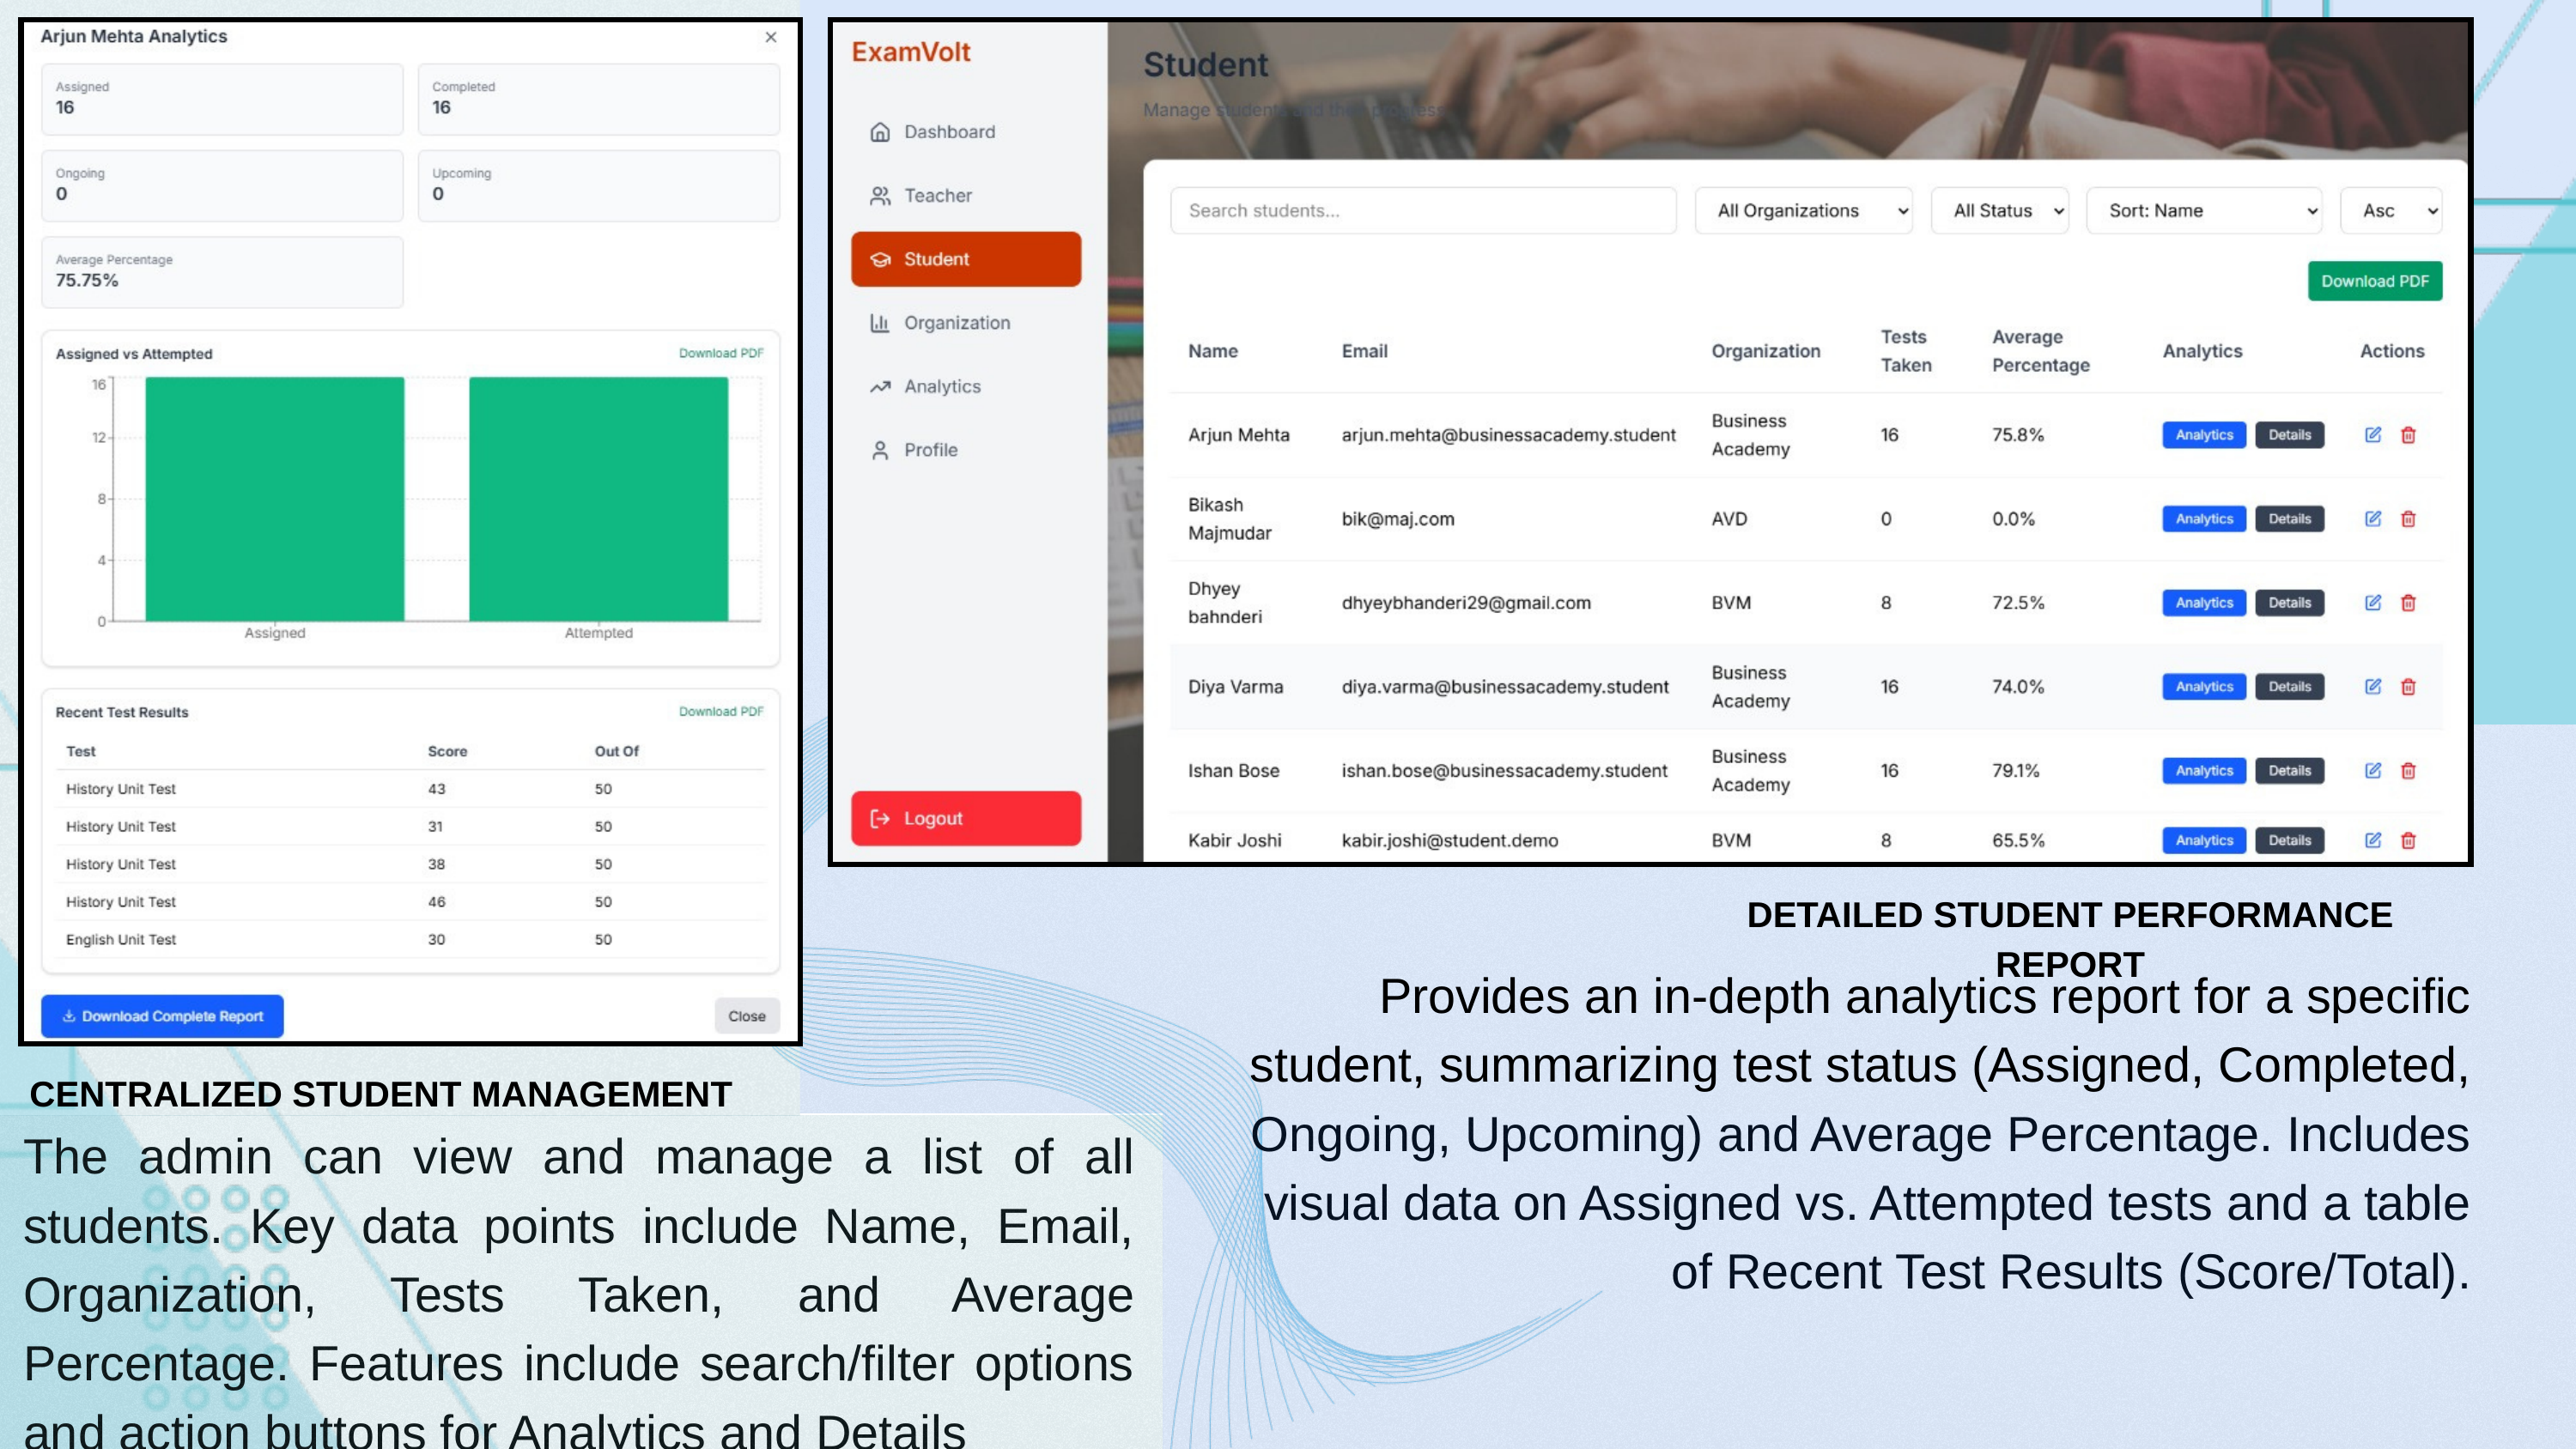

DETAILED STUDENT PERFORMANCE REPORT
Provides an in-depth analytics report for a specific student, summarizing test status (Assigned, Completed, Ongoing, Upcoming) and Average Percentage. Includes visual data on Assigned vs. Attempted tests and a table of Recent Test Results (Score/Total).
CENTRALIZED STUDENT MANAGEMENT

The admin can view and manage a list of all students. Key data points include Name, Email, Organization, Tests Taken, and Average Percentage. Features include search/filter options and action buttons for Analytics and Details